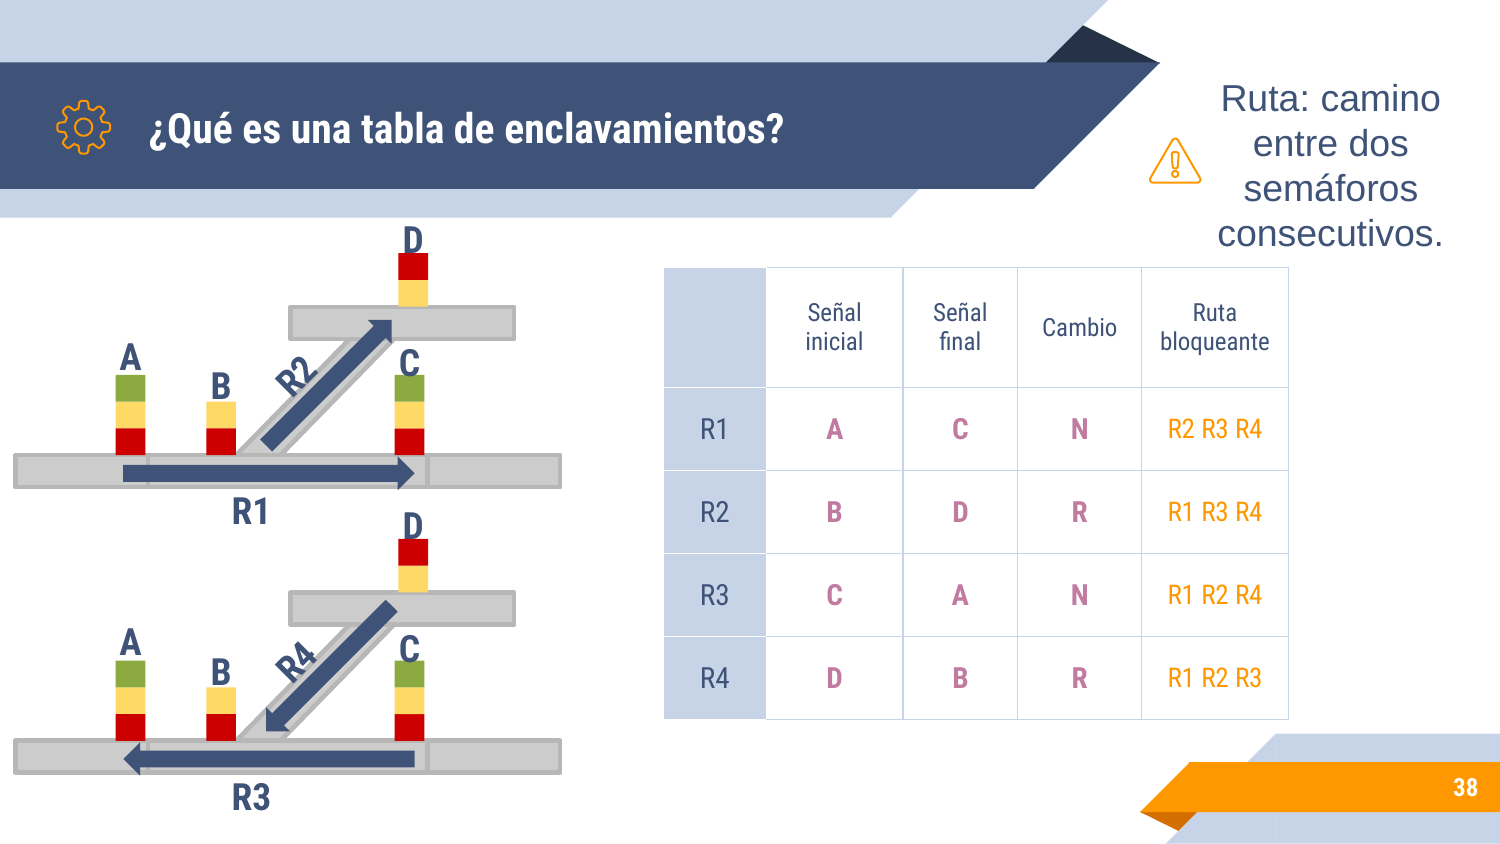

# ¿Qué es una tabla de enclavamientos?
Ruta: camino entre dos semáforos consecutivos.

D

A
C
R2
B

R1
|  | Señal inicial | Señal final | Cambio | Ruta bloqueante |
| --- | --- | --- | --- | --- |
| R1 | A | C | N | R2 R3 R4 |
| R2 | B | D | R | R1 R3 R4 |
| R3 | C | A | N | R1 R2 R4 |
| R4 | D | B | R | R1 R2 R3 |
D

A
C
R4
B

R3
38